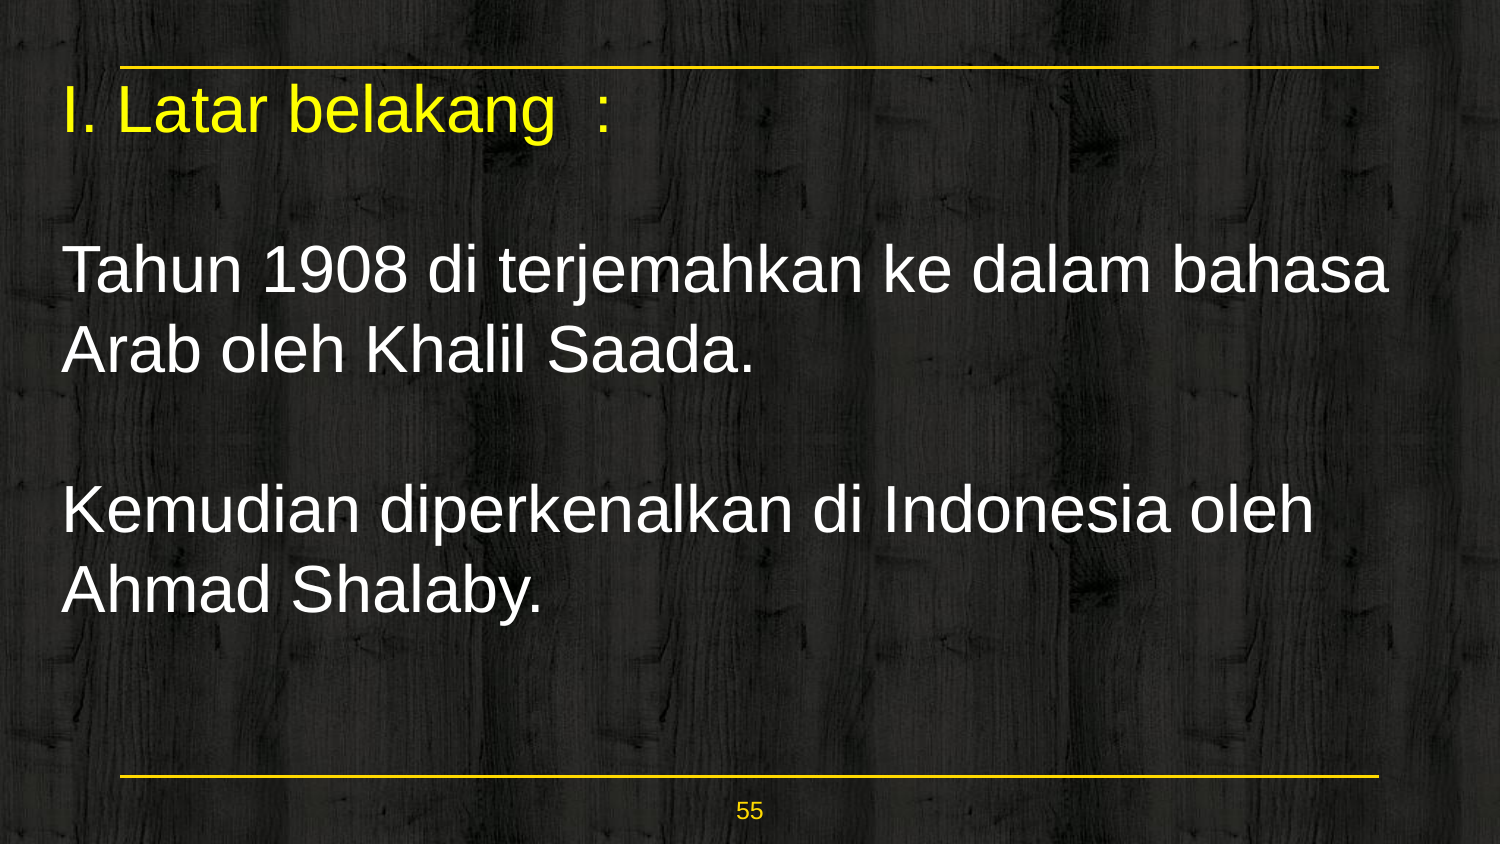

I. Latar belakang  :

Tahun 1908 di terjemahkan ke dalam bahasa Arab oleh Khalil Saada.

Kemudian diperkenalkan di Indonesia oleh Ahmad Shalaby.
55